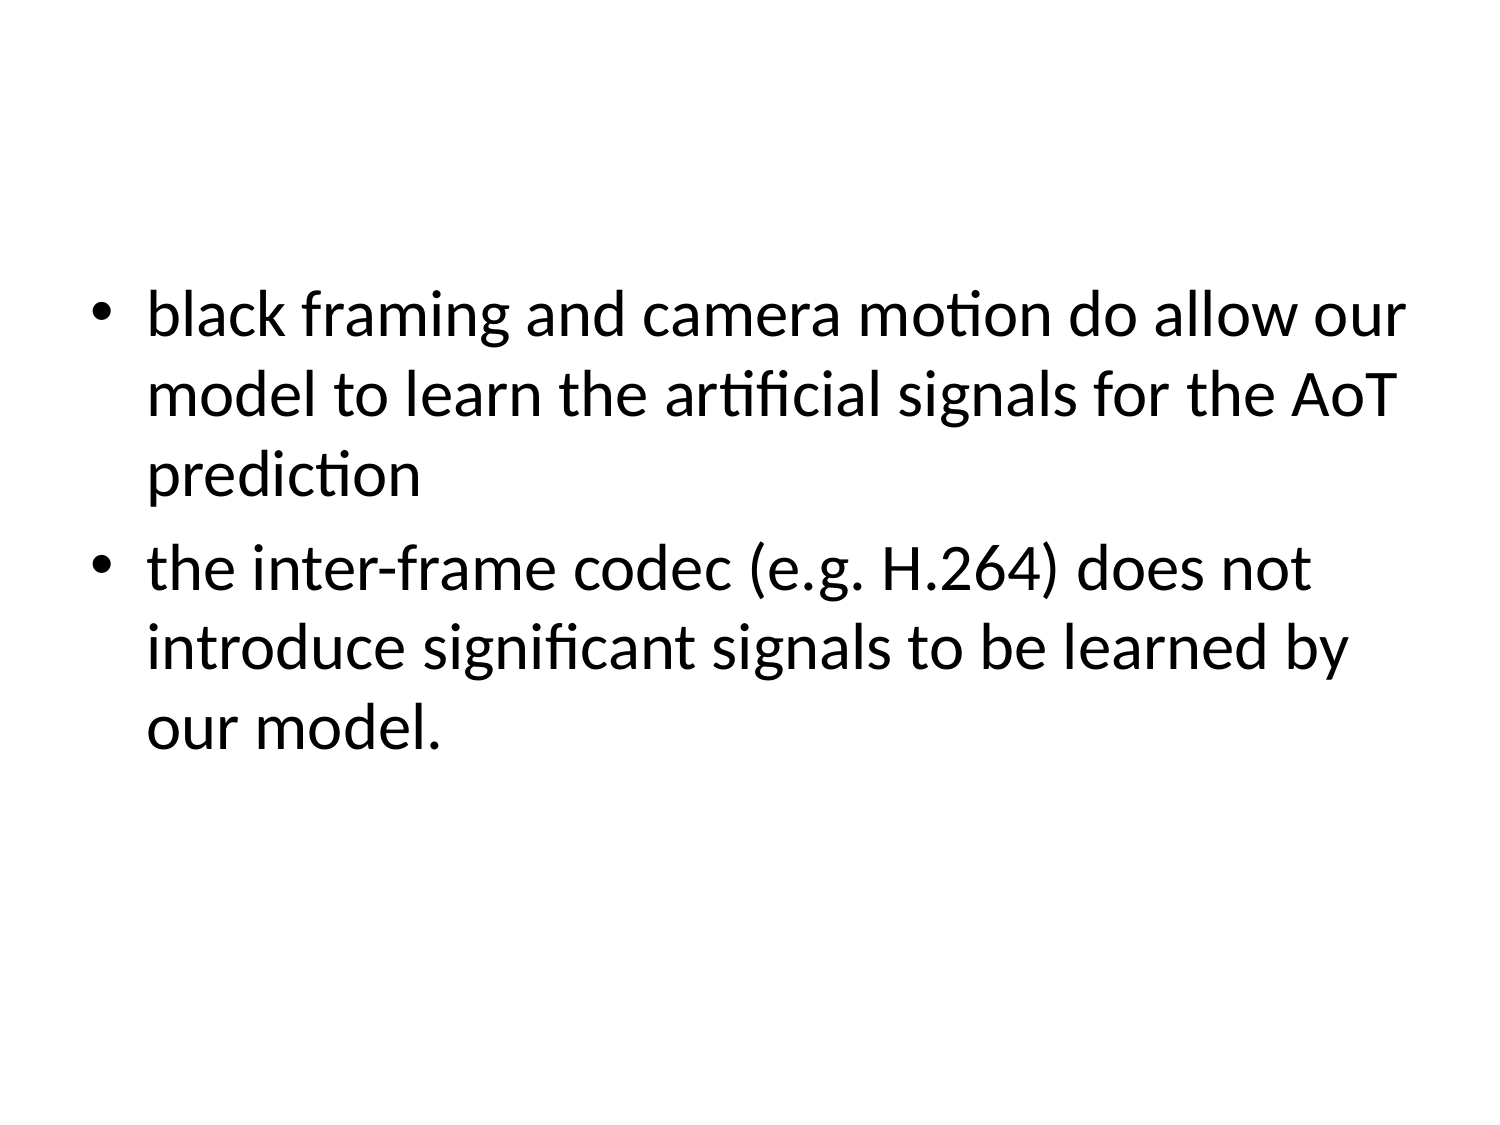

#
black framing and camera motion do allow our model to learn the artiﬁcial signals for the AoT prediction
the inter-frame codec (e.g. H.264) does not introduce signiﬁcant signals to be learned by our model.